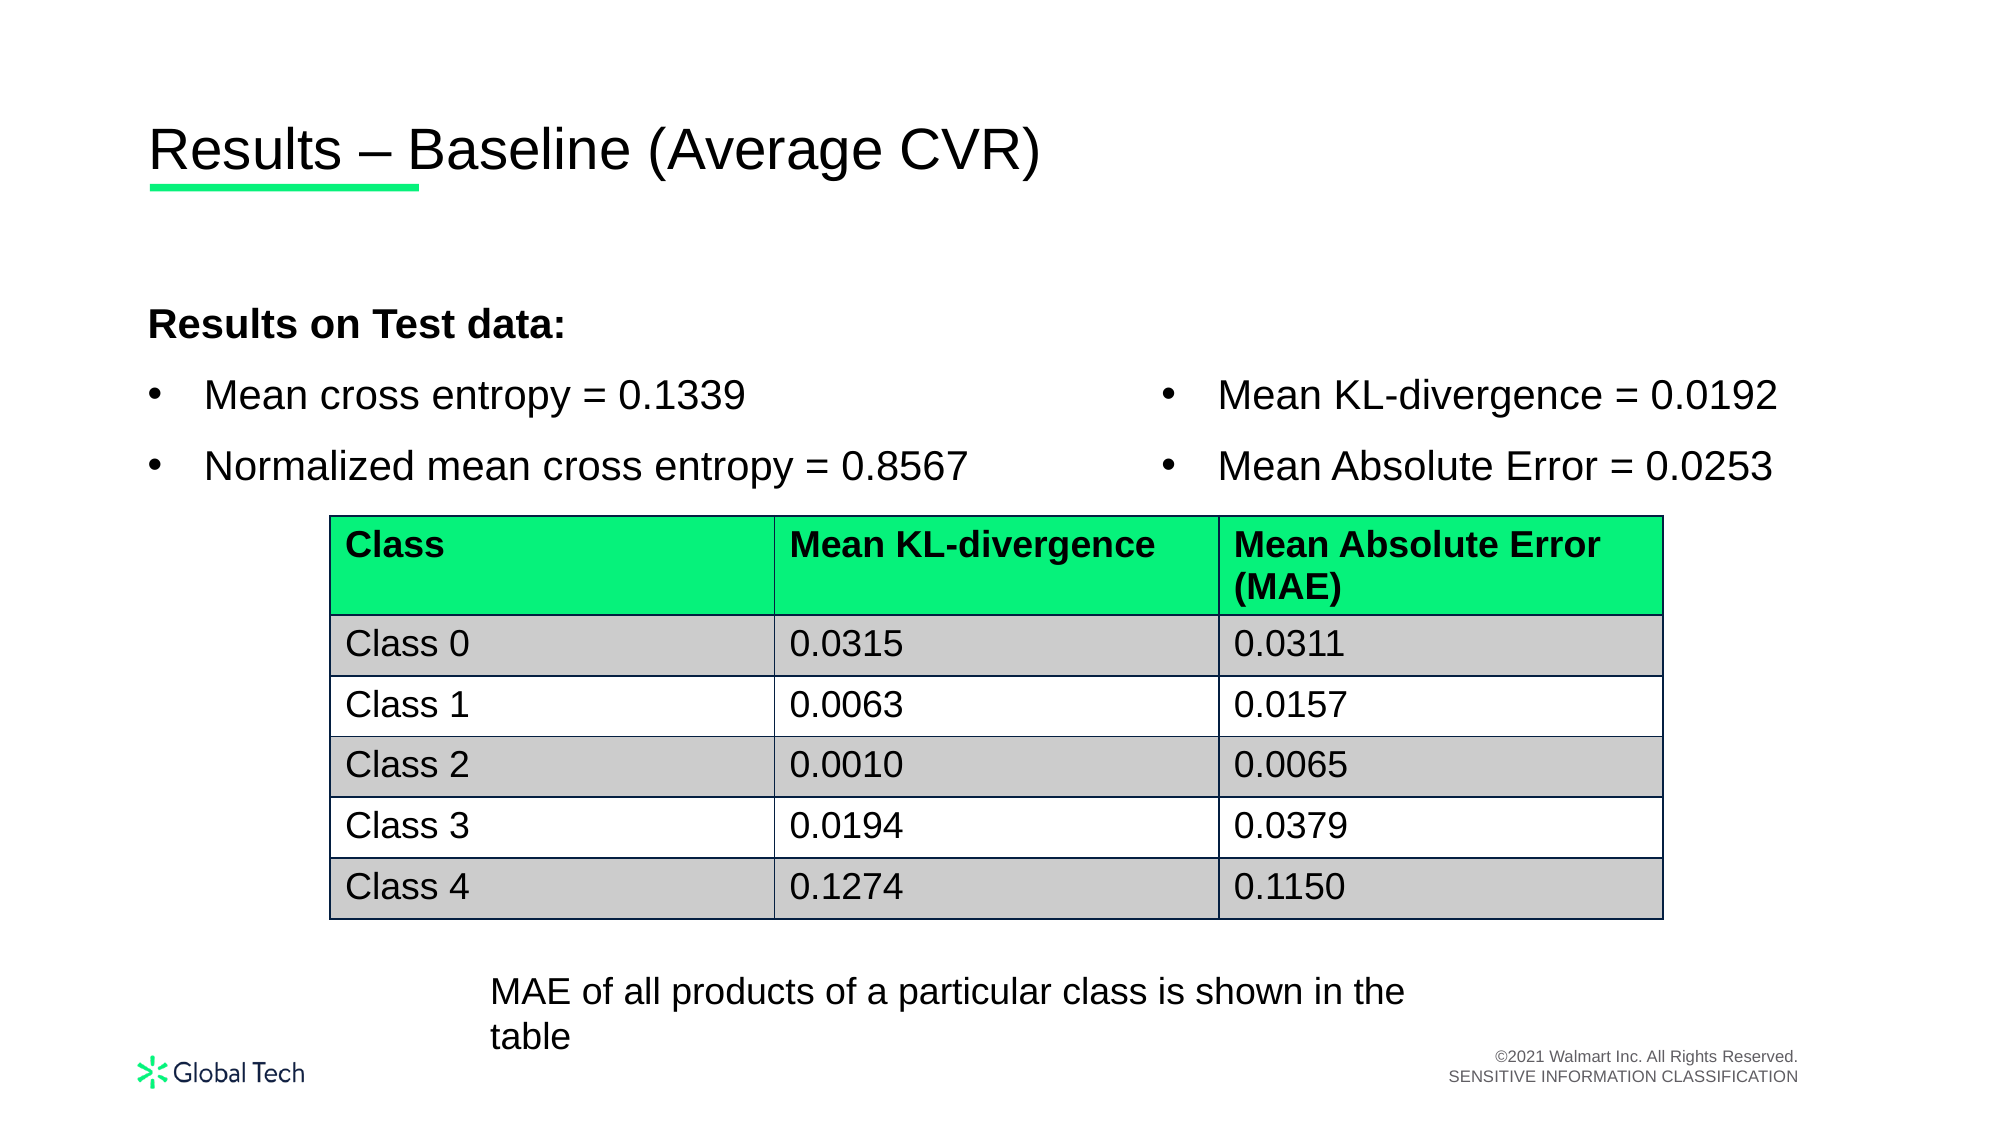

Results – Baseline (Average CVR)

Results on Test data:
Mean cross entropy = 0.1339
Normalized mean cross entropy = 0.8567

Mean KL-divergence = 0.0192
Mean Absolute Error = 0.0253

| Class | Mean KL-divergence | Mean Absolute Error (MAE) |
| --- | --- | --- |
| Class 0 | 0.0315 | 0.0311 |
| Class 1 | 0.0063 | 0.0157 |
| Class 2 | 0.0010 | 0.0065 |
| Class 3 | 0.0194 | 0.0379 |
| Class 4 | 0.1274 | 0.1150 |
MAE of all products of a particular class is shown in the table